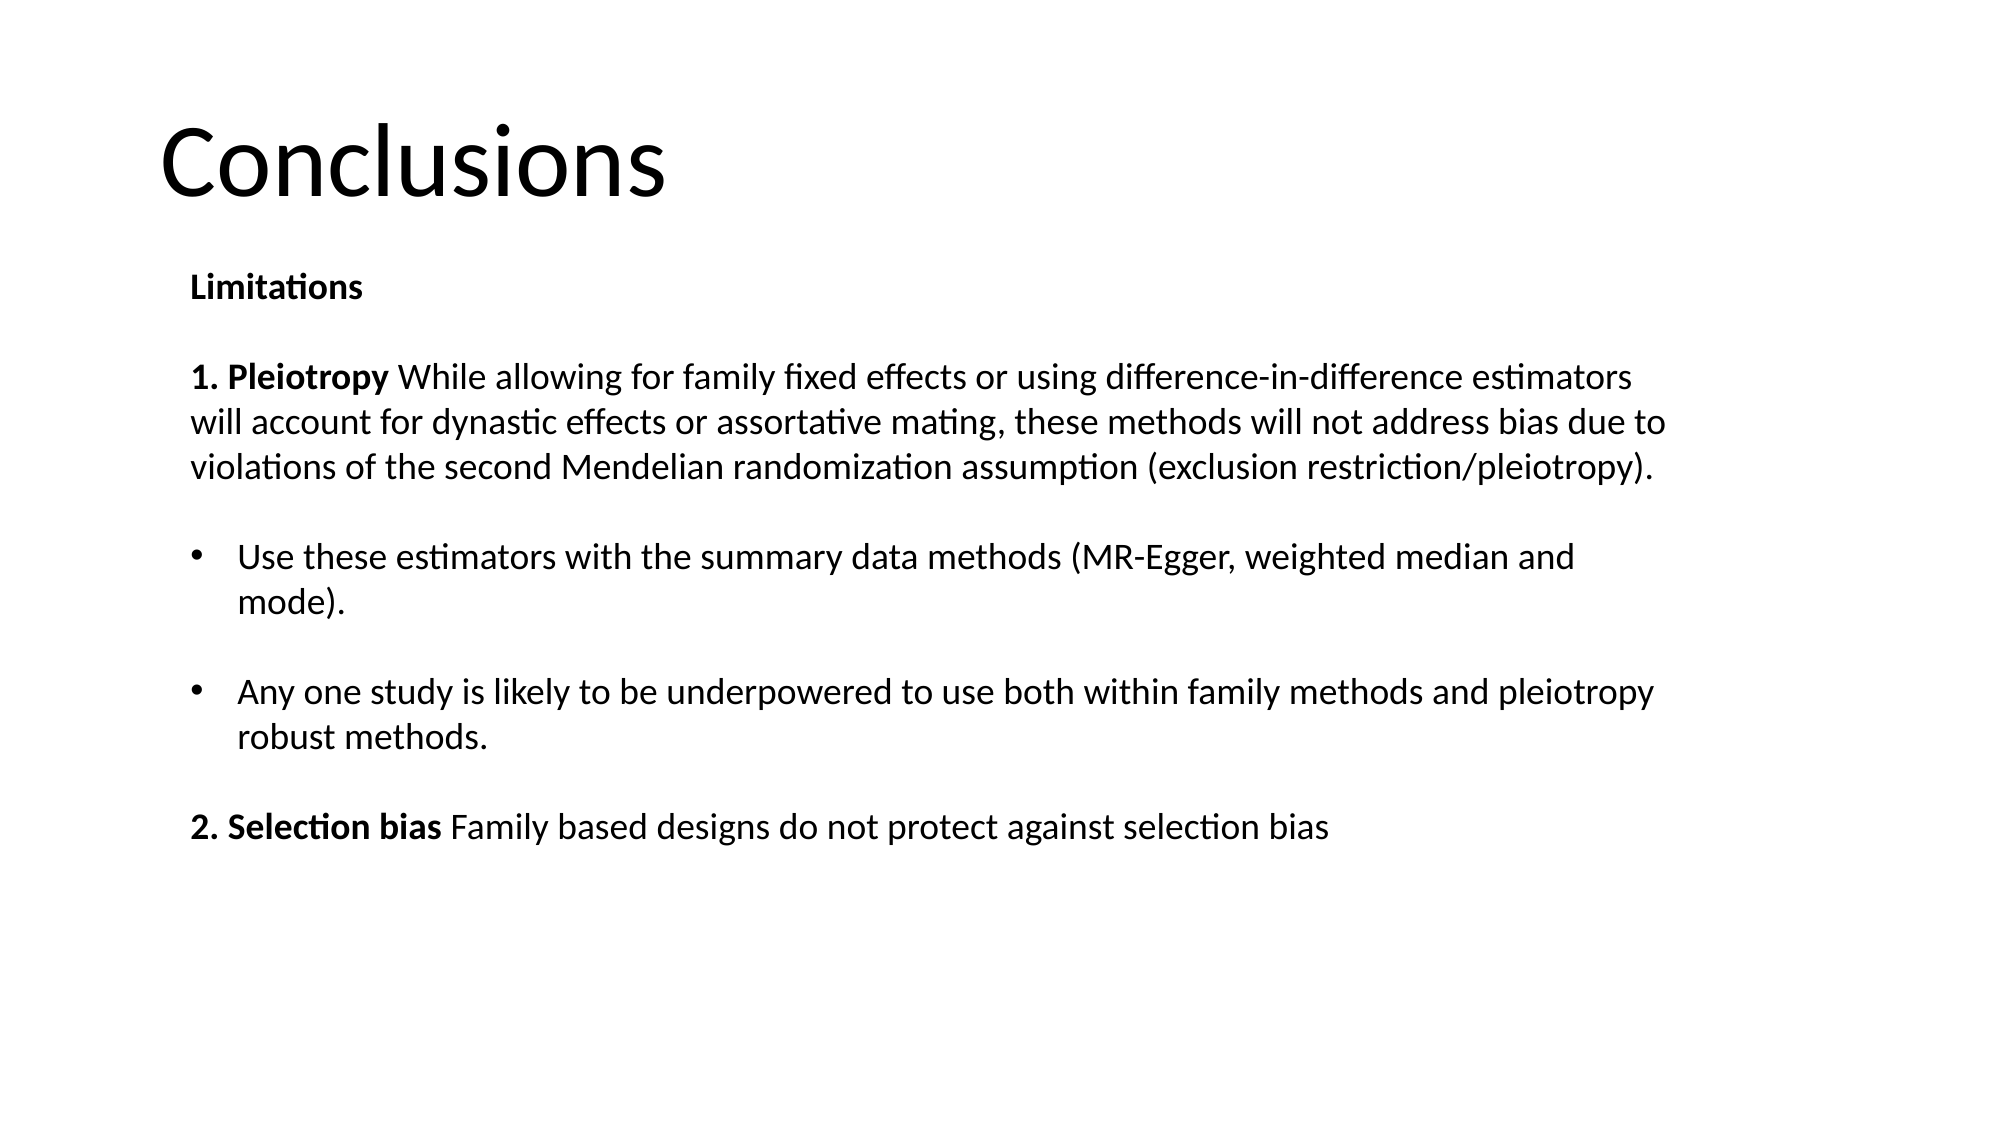

# Conclusions
Limitations

1. Pleiotropy While allowing for family fixed effects or using difference-in-difference estimators will account for dynastic effects or assortative mating, these methods will not address bias due to violations of the second Mendelian randomization assumption (exclusion restriction/pleiotropy).

Use these estimators with the summary data methods (MR-Egger, weighted median and mode).

Any one study is likely to be underpowered to use both within family methods and pleiotropy robust methods.

2. Selection bias Family based designs do not protect against selection bias